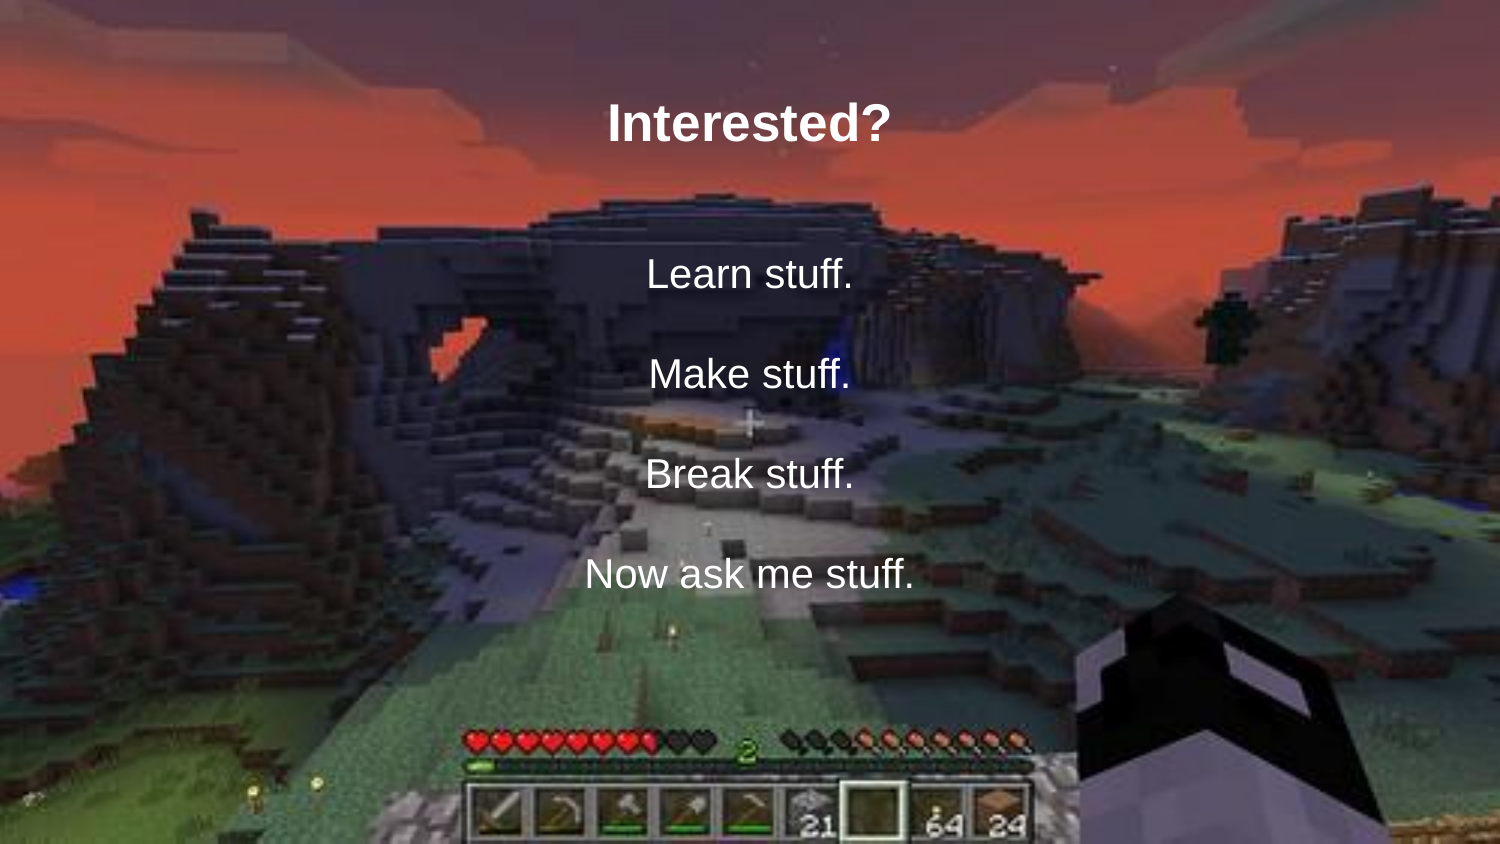

# Interested?
Learn stuff.

Make stuff.

Break stuff.

Now ask me stuff.